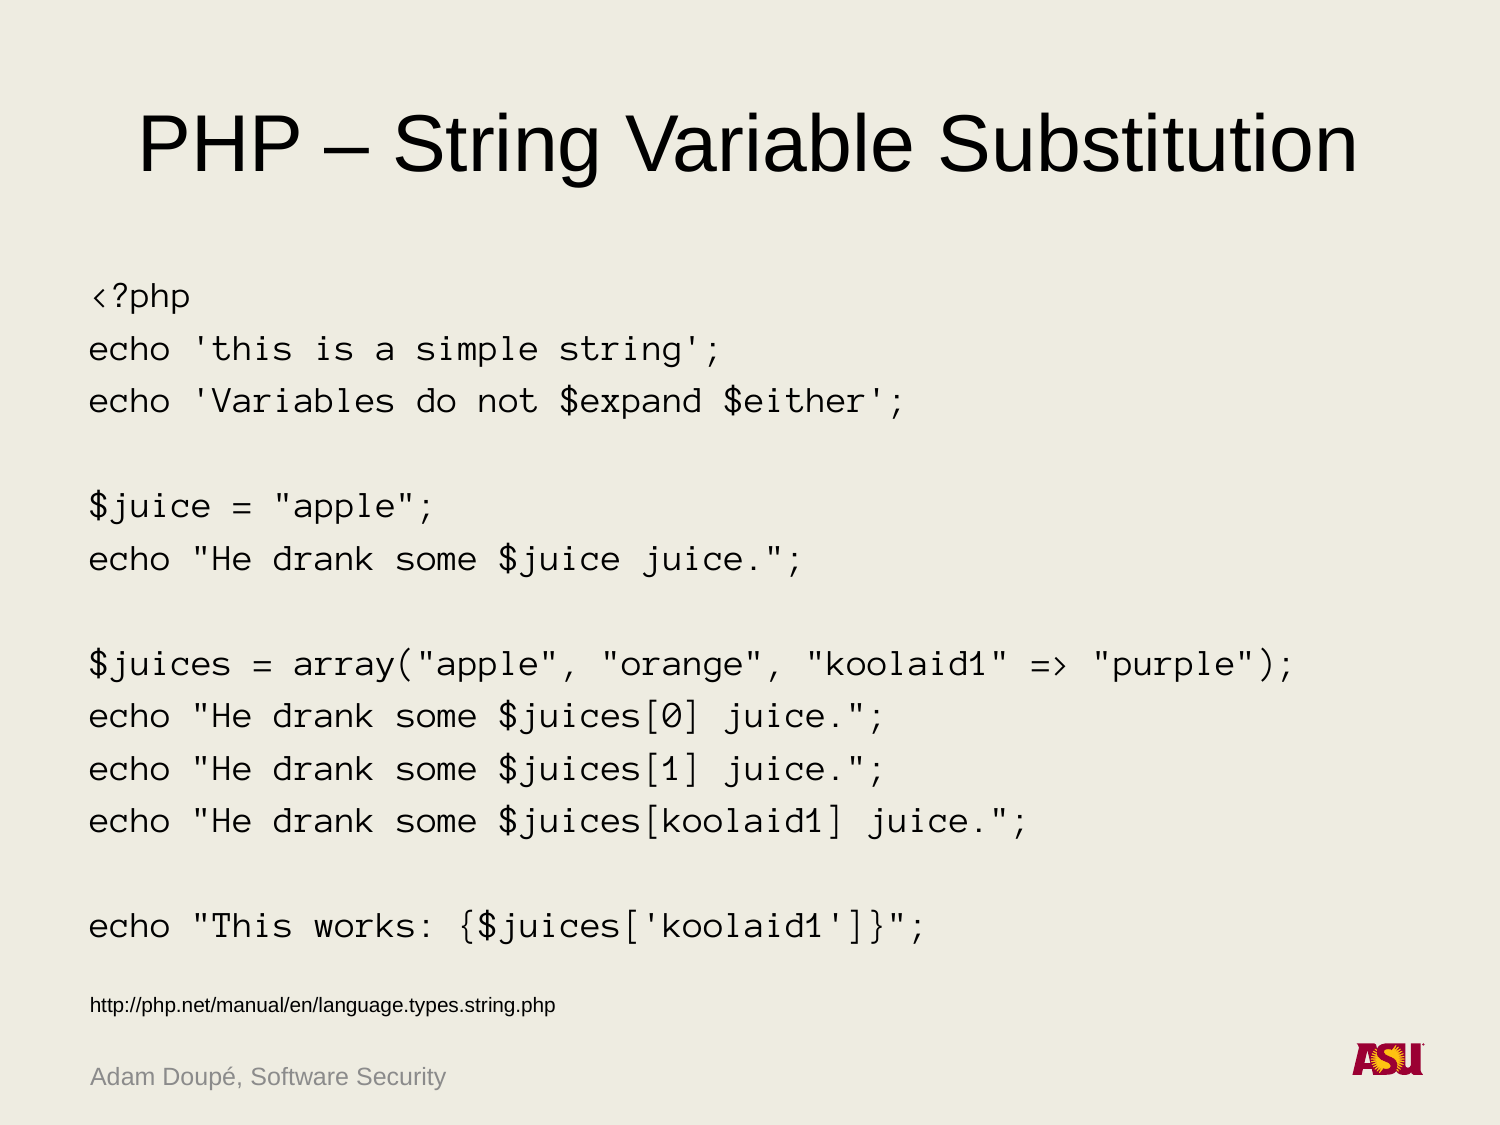

# PHP – String Variable Substitution
<?php
echo 'this is a simple string';
echo 'Variables do not $expand $either';

$juice = "apple";
echo "He drank some $juice juice.";

$juices = array("apple", "orange", "koolaid1" => "purple");
echo "He drank some $juices[0] juice.";
echo "He drank some $juices[1] juice.";
echo "He drank some $juices[koolaid1] juice.";

echo "This works: {$juices['koolaid1']}";

http://php.net/manual/en/language.types.string.php